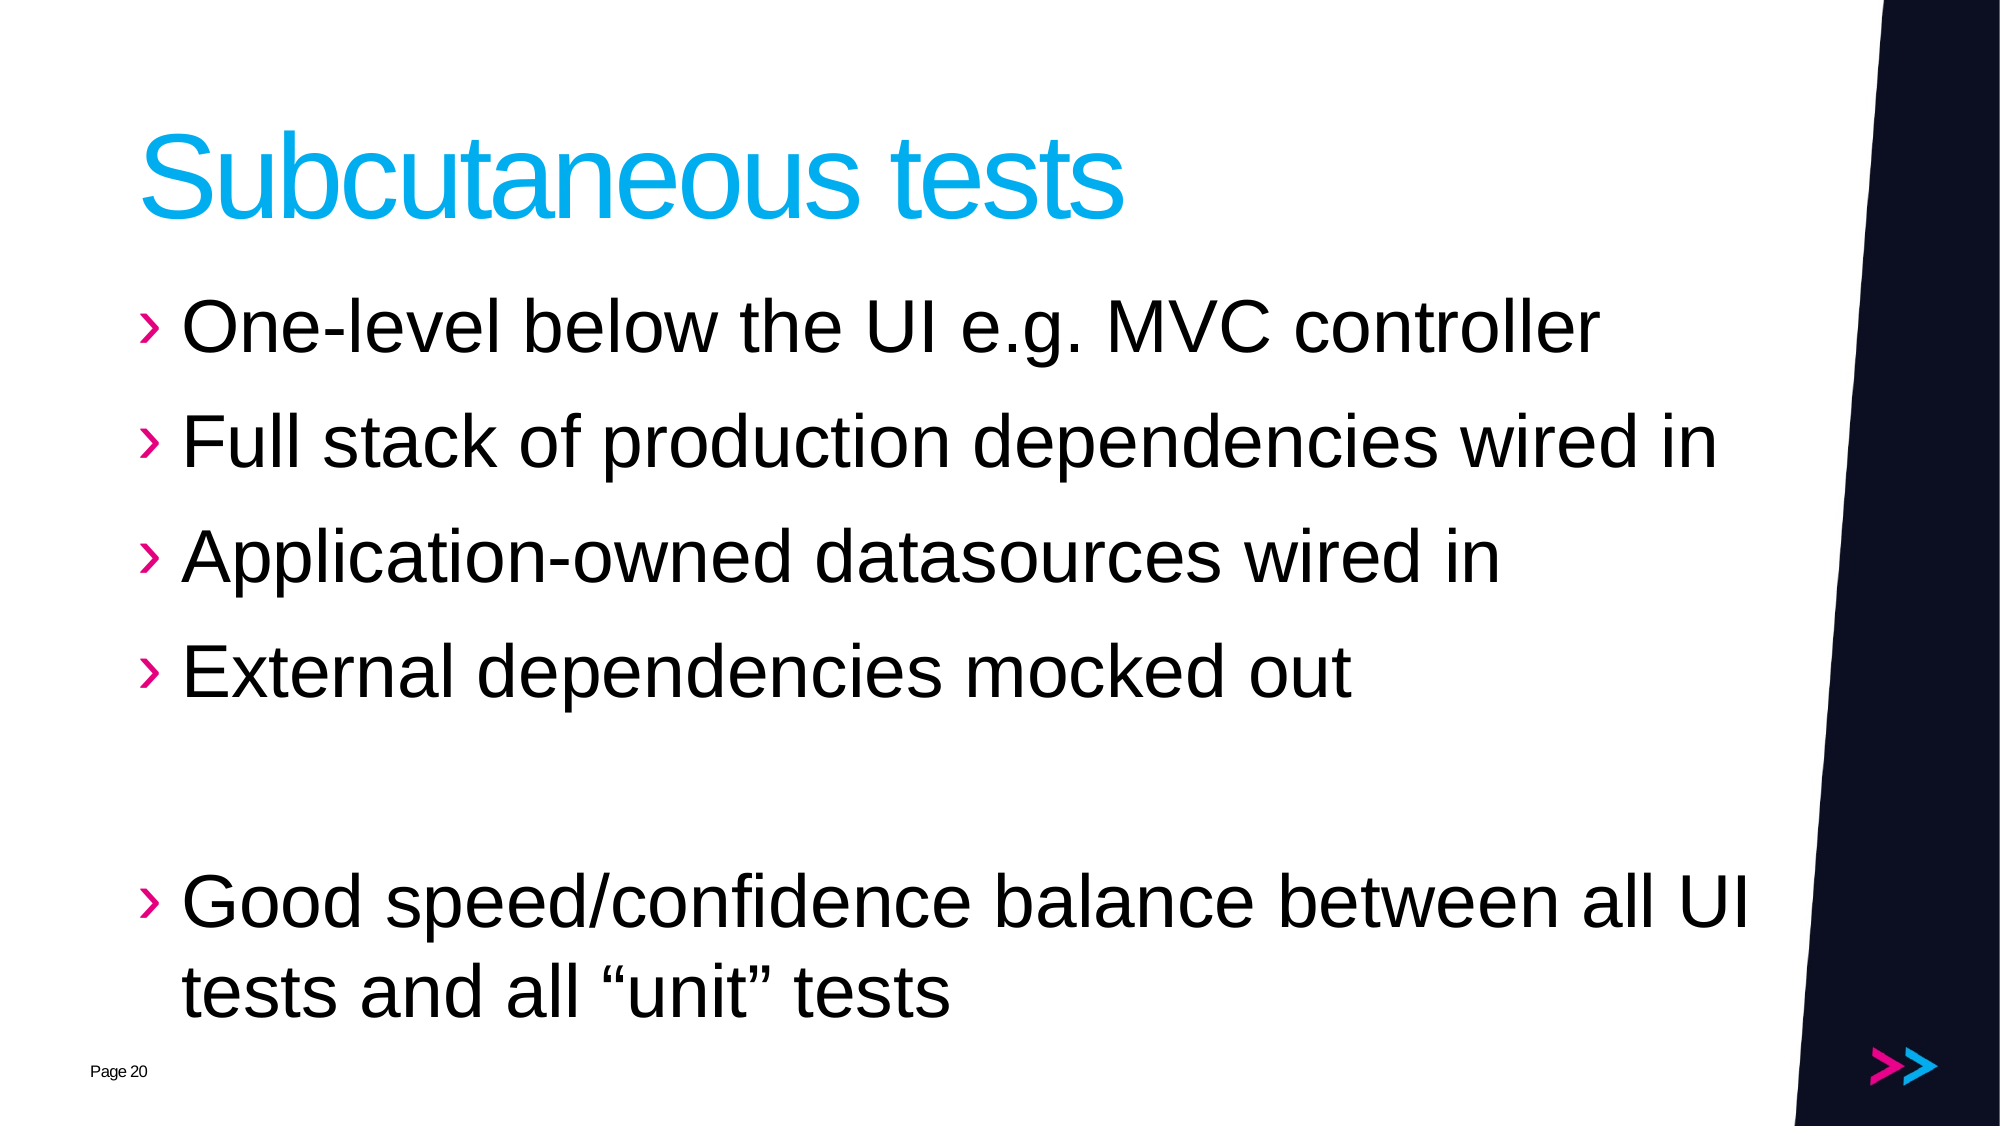

# Subcutaneous tests
One-level below the UI e.g. MVC controller
Full stack of production dependencies wired in
Application-owned datasources wired in
External dependencies mocked out

Good speed/confidence balance between all UI tests and all “unit” tests
20